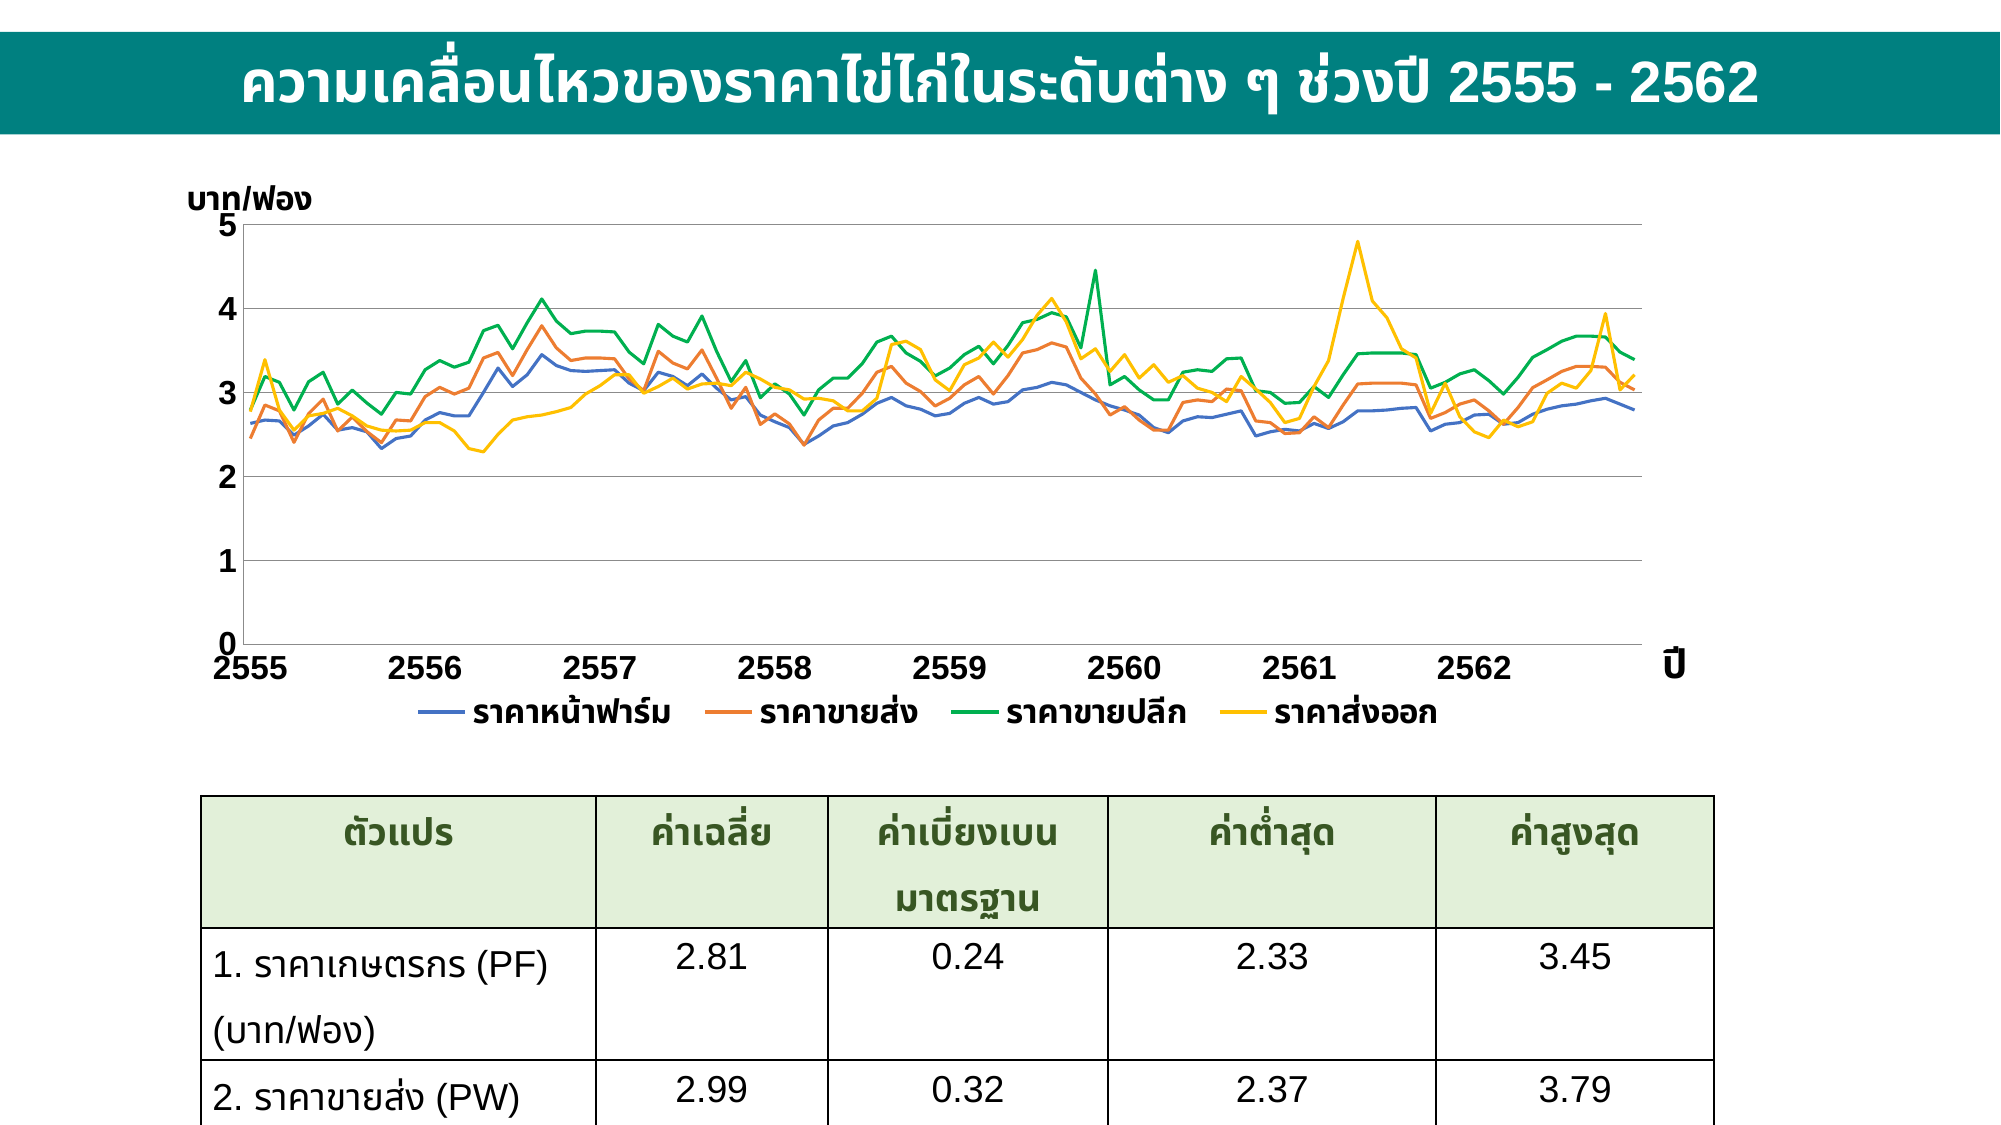

ความเคลื่อนไหวของราคาไข่ไก่ในระดับต่าง ๆ ช่วงปี 2555 - 2562

### Chart: ปี

| Category | ราคาหน้าฟาร์ม | ราคาขายส่ง | ราคาขายปลีก | ราคาส่งออก |
|---|---|---|---|---|
| 2555 | 2.63 | 2.4499999999999997 | 2.79 | 2.77 |
|  | 2.67 | 2.849999999999999 | 3.1899999999999995 | 3.3899999999999997 |
|  | 2.66 | 2.7800000000000002 | 3.1199999999999997 | 2.79 |
|  | 2.4899999999999998 | 2.404 | 2.79 | 2.55 |
|  | 2.6 | 2.7459999999999996 | 3.1260000000000003 | 2.72 |
|  | 2.74 | 2.9200000000000004 | 3.2399999999999998 | 2.75 |
|  | 2.55 | 2.54 | 2.8600000000000003 | 2.809999999999999 |
|  | 2.58 | 2.7060000000000004 | 3.0279999999999996 | 2.72 |
|  | 2.53 | 2.534 | 2.8739999999999997 | 2.6 |
|  | 2.329999999999999 | 2.4 | 2.74 | 2.55 |
|  | 2.4499999999999997 | 2.6719999999999997 | 3.0000000000000004 | 2.54 |
|  | 2.48 | 2.6599999999999997 | 2.9800000000000004 | 2.55 |
| 2556 | 2.67 | 2.9499999999999997 | 3.2700000000000005 | 2.64 |
|  | 2.7600000000000002 | 3.0599999999999987 | 3.38 | 2.64 |
|  | 2.72 | 2.9800000000000004 | 3.3 | 2.54 |
|  | 2.72 | 3.05 | 3.3600000000000003 | 2.329999999999999 |
|  | 3.0 | 3.4099999999999997 | 3.7359999999999998 | 2.29 |
|  | 3.29 | 3.475999999999999 | 3.8 | 2.5 |
|  | 3.07 | 3.2 | 3.5200000000000005 | 2.67 |
|  | 3.21 | 3.51 | 3.8299999999999996 | 2.71 |
|  | 3.4499999999999997 | 3.7939999999999996 | 4.113999999999998 | 2.73 |
|  | 3.32 | 3.53 | 3.849999999999999 | 2.77 |
|  | 3.2600000000000002 | 3.3800000000000003 | 3.7 | 2.82 |
|  | 3.25 | 3.4099999999999997 | 3.7299999999999995 | 2.98 |
| 2557 | 3.2600000000000002 | 3.4099999999999997 | 3.7299999999999995 | 3.08 |
|  | 3.27 | 3.4 | 3.72 | 3.21 |
|  | 3.11 | 3.16 | 3.4799999999999986 | 3.21 |
|  | 3.02 | 3.02 | 3.34 | 2.9899999999999998 |
|  | 3.24 | 3.4899999999999998 | 3.8099999999999987 | 3.07 |
|  | 3.19 | 3.349999999999999 | 3.6700000000000004 | 3.17 |
|  | 3.08 | 3.2800000000000002 | 3.6 | 3.04 |
|  | 3.22 | 3.5059999999999993 | 3.9099999999999993 | 3.1 |
|  | 3.05 | 3.17 | 3.4899999999999998 | 3.11 |
|  | 2.9099999999999997 | 2.809999999999999 | 3.13 | 3.08 |
|  | 2.9499999999999997 | 3.06 | 3.38 | 3.24 |
|  | 2.73 | 2.6180000000000003 | 2.935999999999999 | 3.16 |
| 2558 | 2.65 | 2.744 | 3.1020000000000003 | 3.06 |
|  | 2.58 | 2.624 | 2.9799999999999986 | 3.03 |
|  | 2.38 | 2.3699999999999997 | 2.7299999999999995 | 2.92 |
|  | 2.48 | 2.67 | 3.03 | 2.9299999999999997 |
|  | 2.6 | 2.809999999999999 | 3.17 | 2.9 |
|  | 2.64 | 2.809999999999999 | 3.17 | 2.7800000000000002 |
|  | 2.74 | 2.9899999999999998 | 3.344 | 2.7800000000000002 |
|  | 2.8699999999999997 | 3.2399999999999998 | 3.6 | 2.9299999999999997 |
|  | 2.94 | 3.309999999999999 | 3.6699999999999995 | 3.57 |
|  | 2.84 | 3.1100000000000003 | 3.4699999999999998 | 3.61 |
|  | 2.8 | 3.01 | 3.3699999999999997 | 3.51 |
|  | 2.72 | 2.837999999999999 | 3.1959999999999997 | 3.15 |
| 2559 | 2.75 | 2.9299999999999997 | 3.29 | 3.02 |
|  | 2.8699999999999997 | 3.09 | 3.4499999999999997 | 3.329999999999999 |
|  | 2.94 | 3.19 | 3.55 | 3.4099999999999997 |
|  | 2.86 | 2.9800000000000004 | 3.34 | 3.6 |
|  | 2.8899999999999997 | 3.2 | 3.56 | 3.42 |
|  | 3.03 | 3.4699999999999998 | 3.8299999999999987 | 3.63 |
|  | 3.06 | 3.51 | 3.8699999999999997 | 3.92 |
|  | 3.12 | 3.59 | 3.9499999999999997 | 4.119999999999998 |
|  | 3.09 | 3.54 | 3.9 | 3.84 |
|  | 3.0 | 3.17 | 3.53 | 3.4 |
|  | 2.9099999999999997 | 2.9800000000000004 | 4.456 | 3.52 |
|  | 2.84 | 2.7300000000000004 | 3.09 | 3.25 |
| 2560 | 2.79 | 2.829999999999999 | 3.1900000000000004 | 3.4499999999999997 |
|  | 2.73 | 2.67 | 3.03 | 3.17 |
|  | 2.58 | 2.55 | 2.9099999999999997 | 3.329999999999999 |
|  | 2.52 | 2.55 | 2.9099999999999997 | 3.12 |
|  | 2.66 | 2.88 | 3.2399999999999998 | 3.2 |
|  | 2.71 | 2.9099999999999997 | 3.2700000000000005 | 3.05 |
|  | 2.7 | 2.8899999999999997 | 3.249999999999999 | 3.0 |
|  | 2.74 | 3.04 | 3.4 | 2.8899999999999997 |
|  | 2.7800000000000002 | 3.02 | 3.4099999999999993 | 3.19 |
|  | 2.48 | 2.66 | 3.0200000000000005 | 3.04 |
|  | 2.53 | 2.6399999999999997 | 2.9999999999999987 | 2.88 |
|  | 2.56 | 2.51 | 2.8699999999999997 | 2.64 |
| 2561 | 2.54 | 2.52 | 2.88 | 2.69 |
|  | 2.63 | 2.71 | 3.0699999999999994 | 3.07 |
|  | 2.57 | 2.58 | 2.9400000000000004 | 3.38 |
|  | 2.65 | 2.849999999999999 | 3.21 | 4.119999999999998 |
|  | 2.7800000000000002 | 3.1 | 3.46 | 4.8 |
|  | 2.7800000000000002 | 3.1100000000000003 | 3.4699999999999998 | 4.09 |
|  | 2.79 | 3.1100000000000003 | 3.4699999999999998 | 3.8899999999999997 |
|  | 2.809999999999999 | 3.1100000000000003 | 3.4699999999999998 | 3.52 |
|  | 2.82 | 3.09 | 3.4499999999999997 | 3.4099999999999997 |
|  | 2.54 | 2.69 | 3.05 | 2.75 |
|  | 2.62 | 2.7600000000000002 | 3.12 | 3.11 |
|  | 2.64 | 2.8600000000000003 | 3.22 | 2.71 |
| 2562 | 2.73 | 2.9099999999999997 | 3.2700000000000005 | 2.53 |
| ตัวแปร | ค่าเฉลี่ย | ค่าเบี่ยงเบนมาตรฐาน | ค่าต่ำสุด | ค่าสูงสุด |
| --- | --- | --- | --- | --- |
| 1. ราคาเกษตรกร (PF) (บาท/ฟอง) | 2.81 | 0.24 | 2.33 | 3.45 |
| 2. ราคาขายส่ง (PW) (บาท/ฟอง) | 2.99 | 0.32 | 2.37 | 3.79 |
| 3. ราคาขายปลีก (PR) (บาท/ฟอง) | 3.35 | 0.34 | 2.73 | 4.46 |
| 4. ราคาส่งออก (PX) (บาท/ฟอง) | 3.08 | 0.44 | 2.29 | 4.8 |